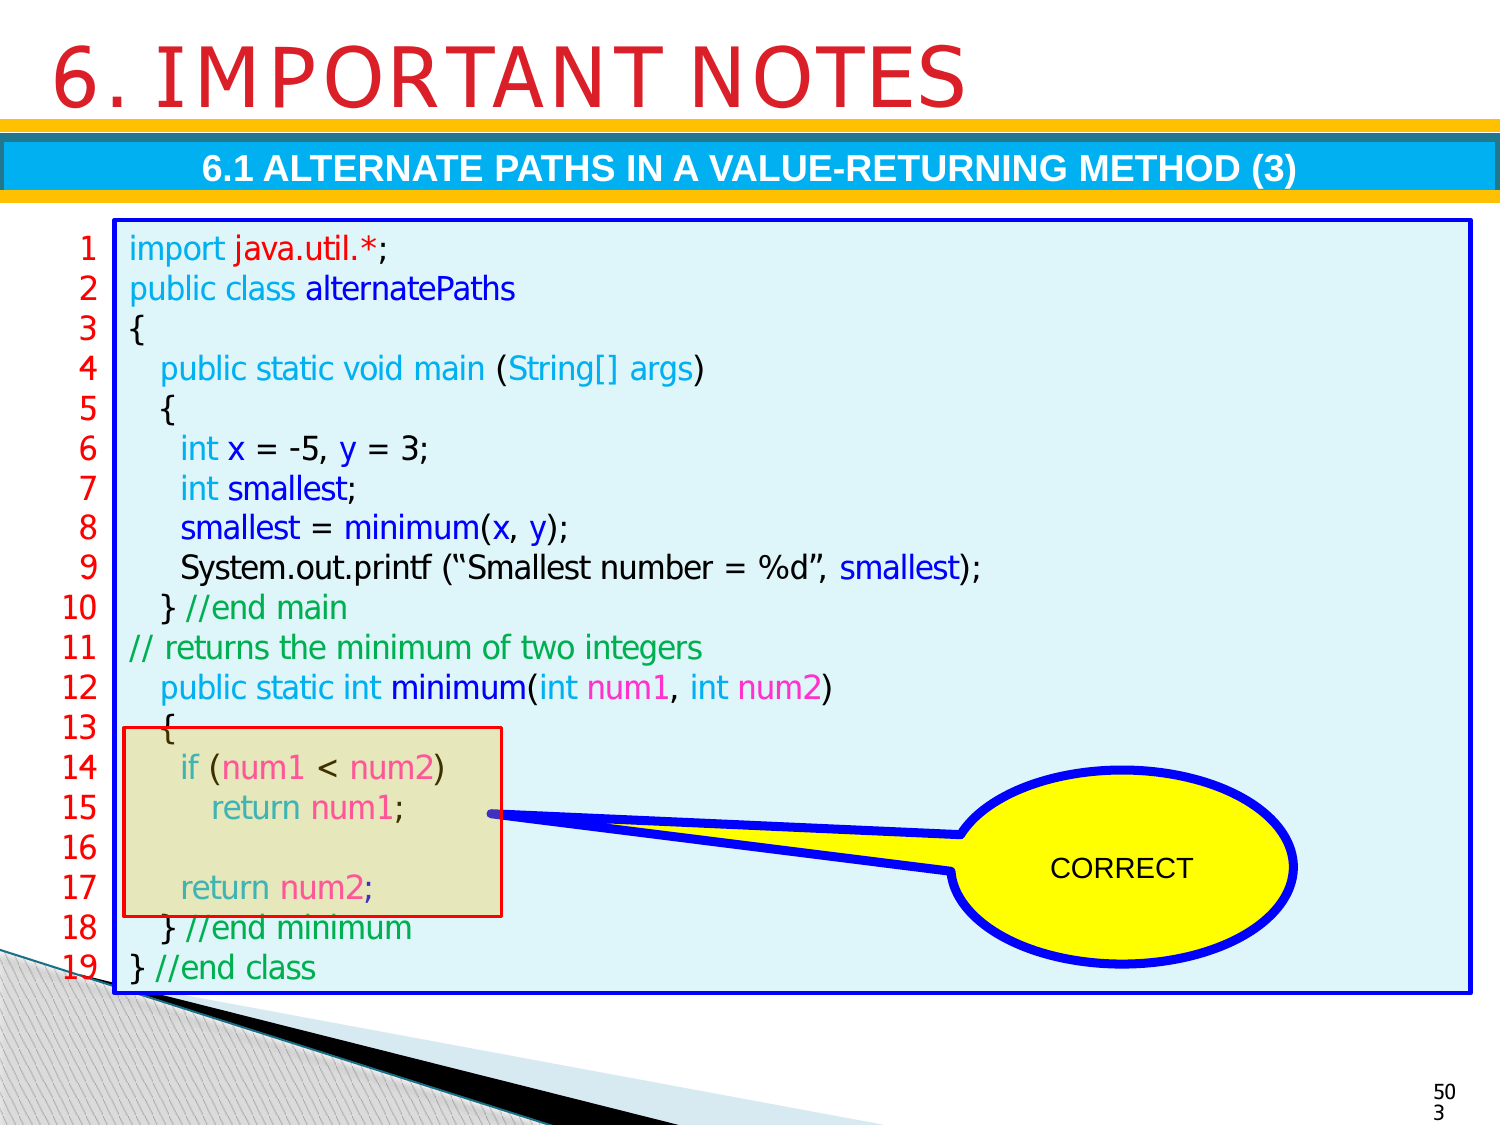

# 6. IMPORTANT NOTES
6.1 ALTERNATE PATHS IN A VALUE-RETURNING METHOD (3)
1
2
3
4
5
6
7
8
9
10
11
12
13
14
1516
17
18
19
import java.util.*;
public class alternatePaths
{
   public static void main (String[] args)
   {
     int x = -5, y = 3;
     int smallest;
     smallest = minimum(x, y);
     System.out.printf (“Smallest number = %d”, smallest);
   } //end main
// returns the minimum of two integers
   public static int minimum(int num1, int num2)
   {
     if (num1 < num2)
        return num1;

     return num2;
   } //end minimum
} //end class

CORRECT
503